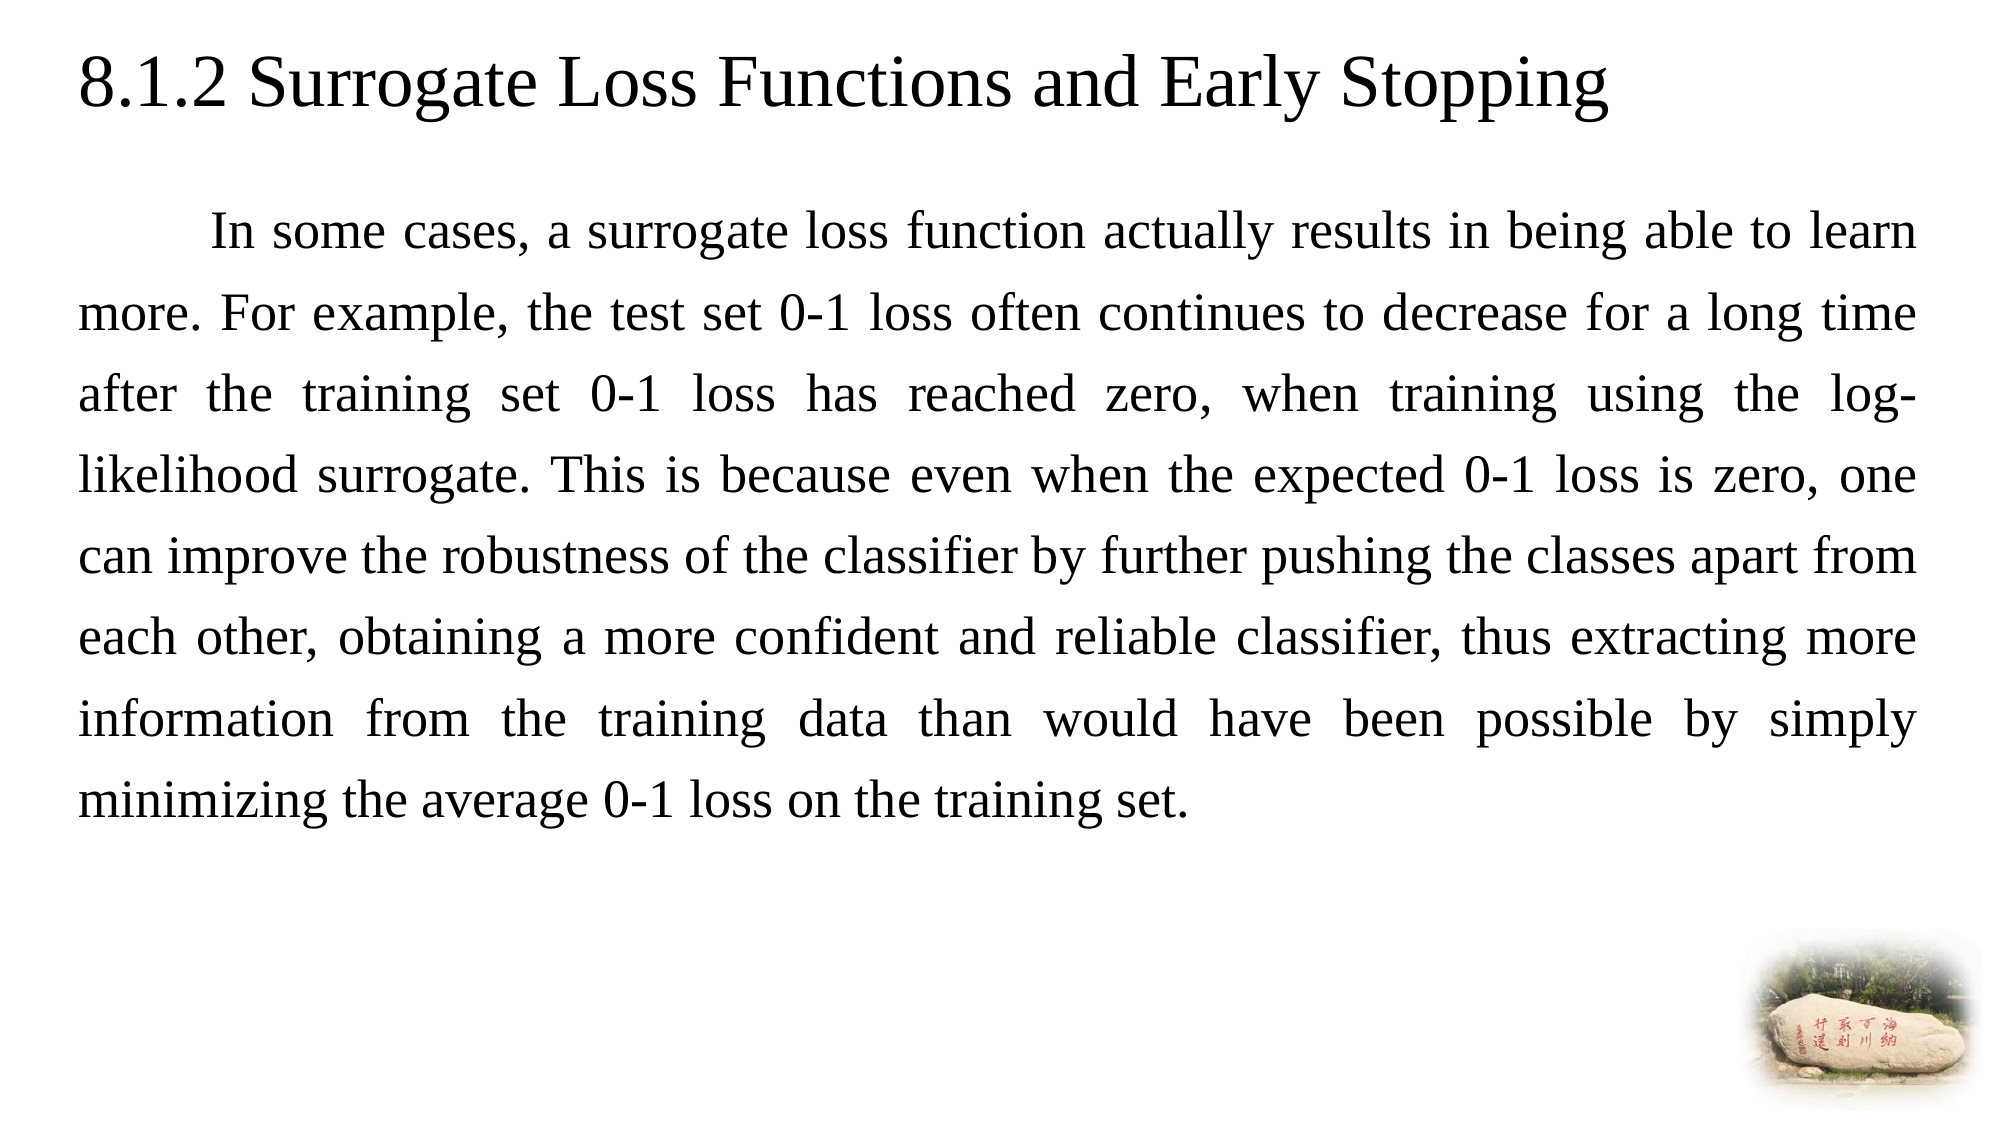

# 8.1.2 Surrogate Loss Functions and Early Stopping
        In some cases, a surrogate loss function actually results in being able to learn more. For example, the test set 0-1 loss often continues to decrease for a long time after the training set 0-1 loss has reached zero, when training using the log-likelihood surrogate. This is because even when the expected 0-1 loss is zero, one can improve the robustness of the classifier by further pushing the classes apart from each other, obtaining a more confident and reliable classifier, thus extracting more information from the training data than would have been possible by simply minimizing the average 0-1 loss on the training set.